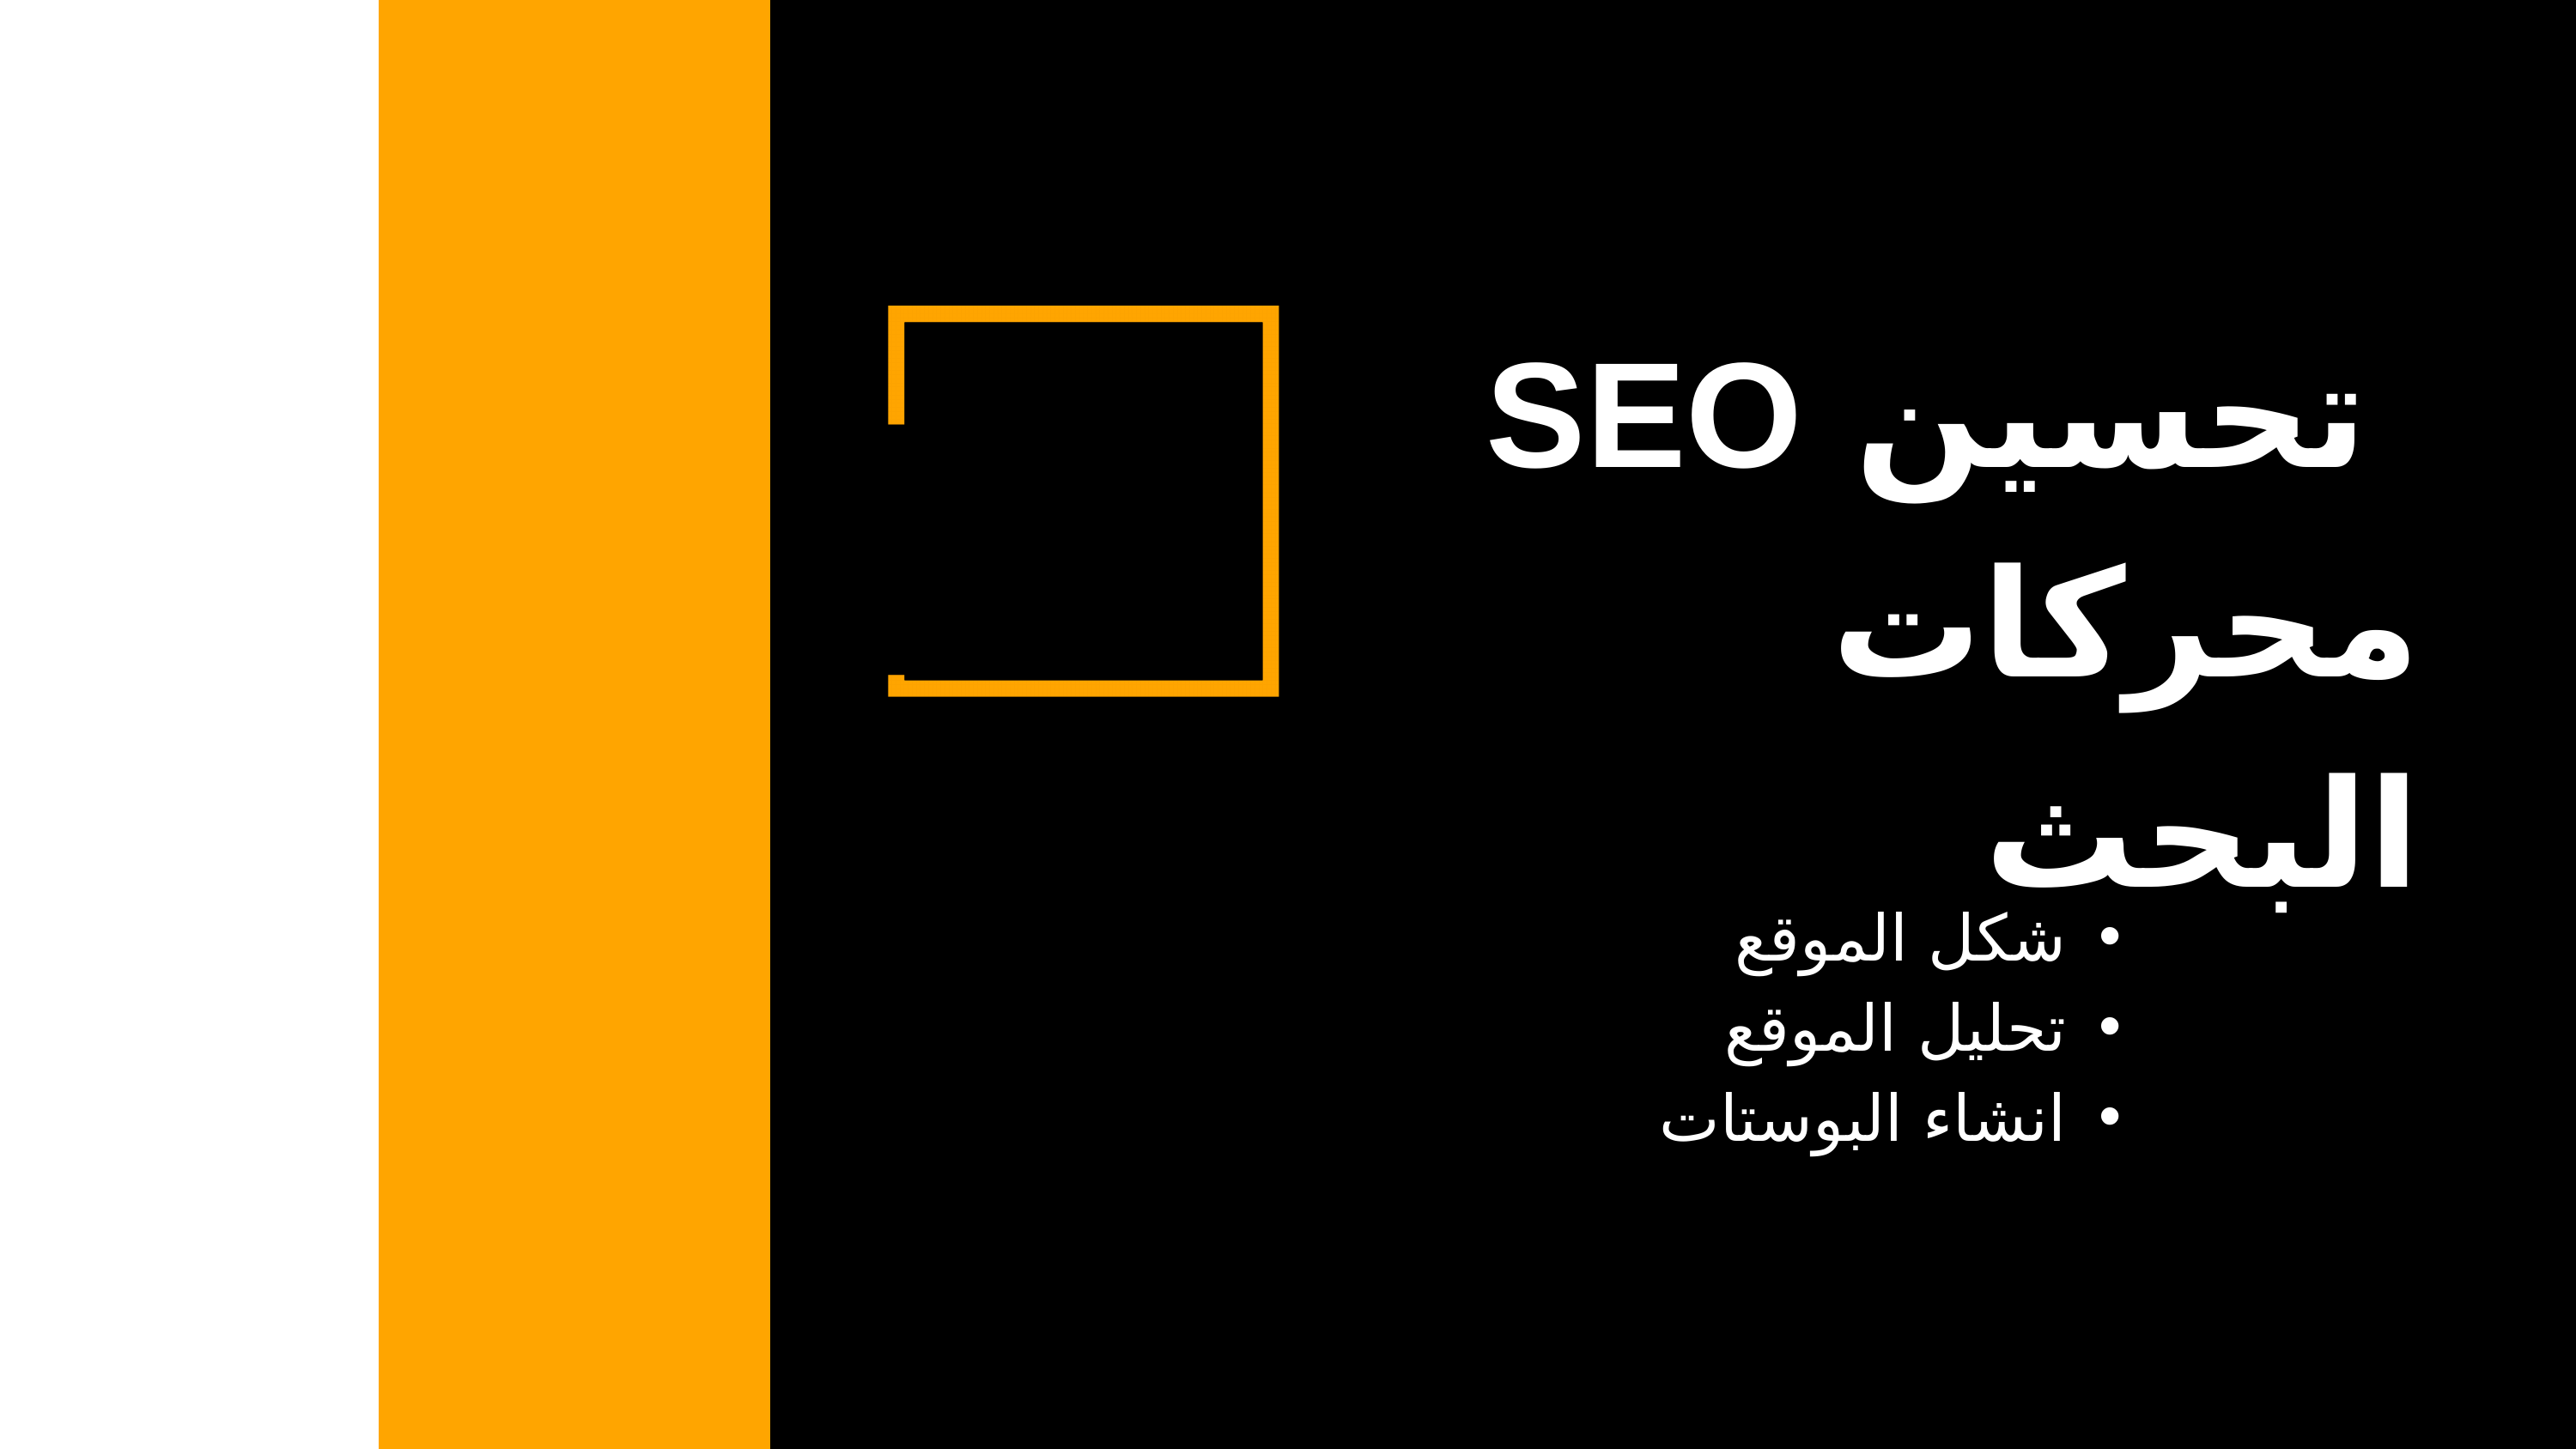

تحسين SEO
محركات البحث

شكل الموقع
تحليل الموقع
انشاء البوستات